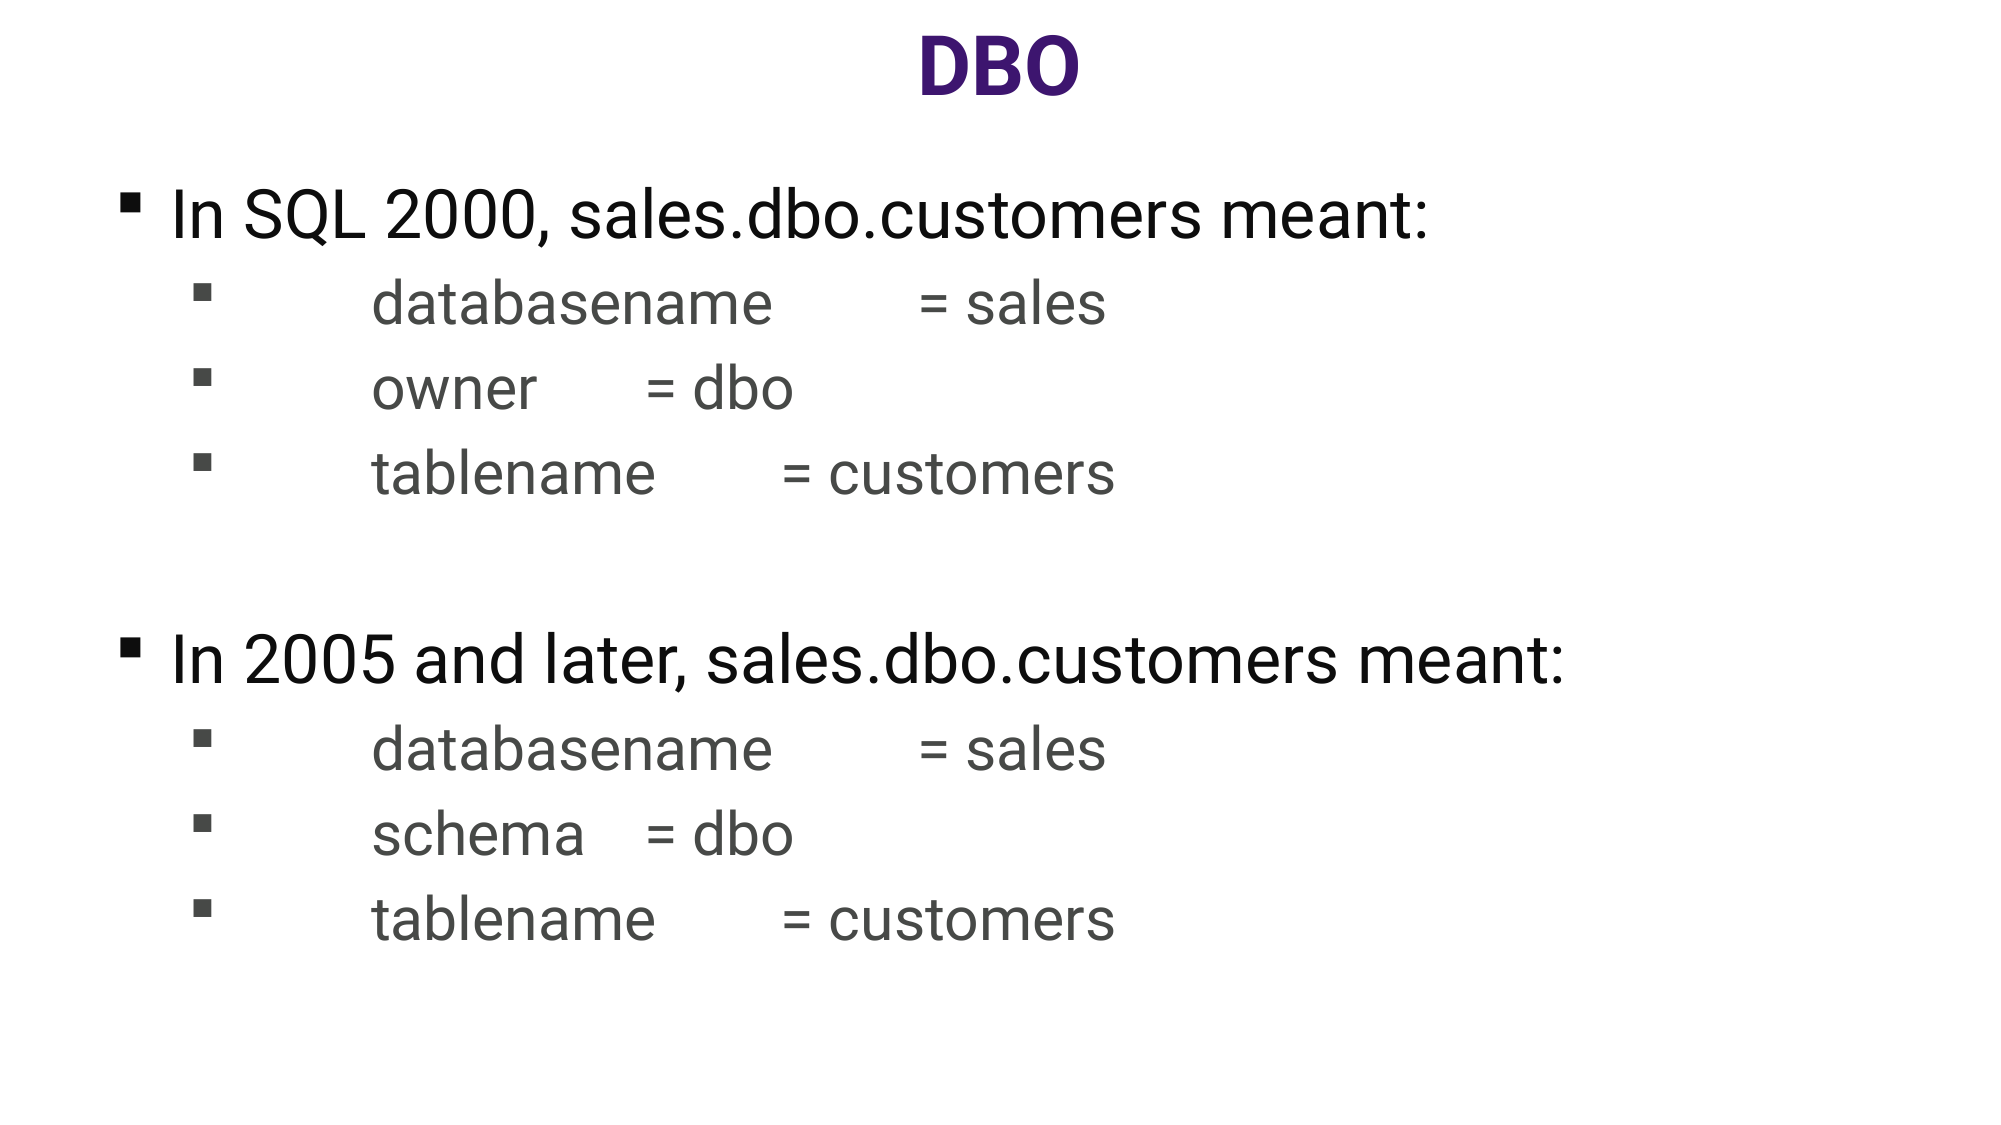

# dbo
In SQL 2000, sales.dbo.customers meant:
	databasename 	= sales
	owner 				= dbo
	tablename 		= customers

In 2005 and later, sales.dbo.customers meant:
	databasename 	= sales
	schema 			= dbo
	tablename 		= customers